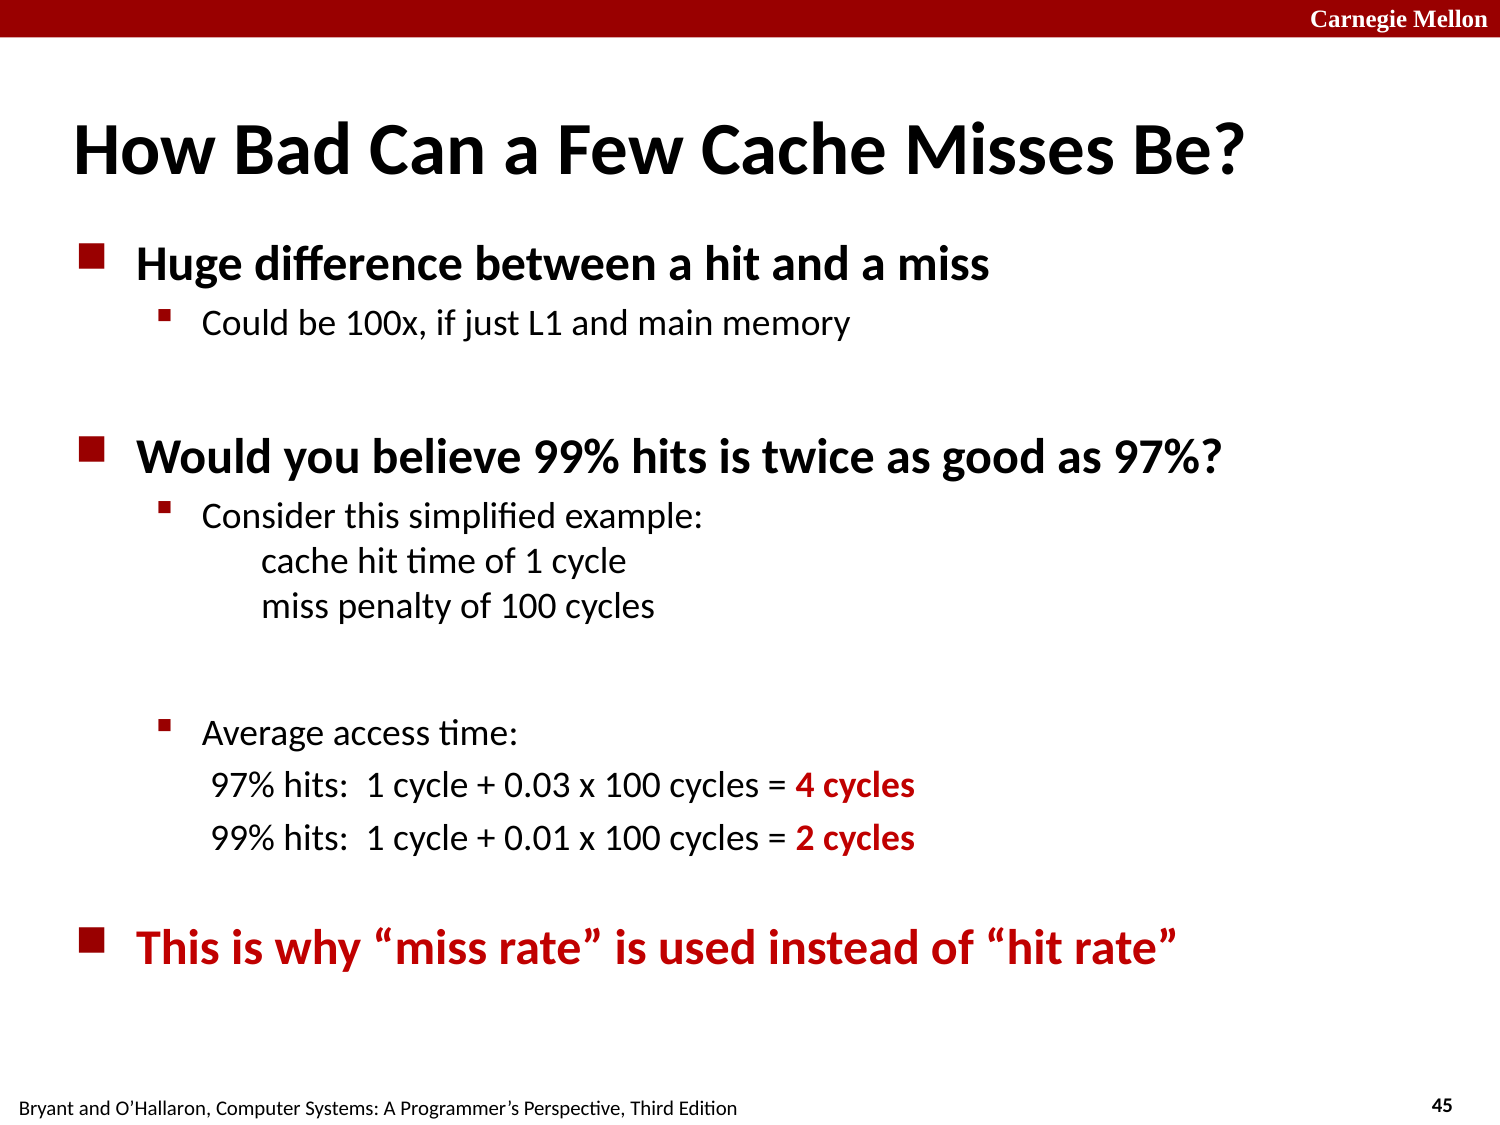

# How Bad Can a Few Cache Misses Be?
Huge difference between a hit and a miss
Could be 100x, if just L1 and main memory

Would you believe 99% hits is twice as good as 97%?
Consider this simplified example:
       cache hit time of 1 cycle
       miss penalty of 100 cycles

Average access time:
	 97% hits:  1 cycle + 0.03 x 100 cycles = 4 cycles
	 99% hits:  1 cycle + 0.01 x 100 cycles = 2 cycles

This is why “miss rate” is used instead of “hit rate”